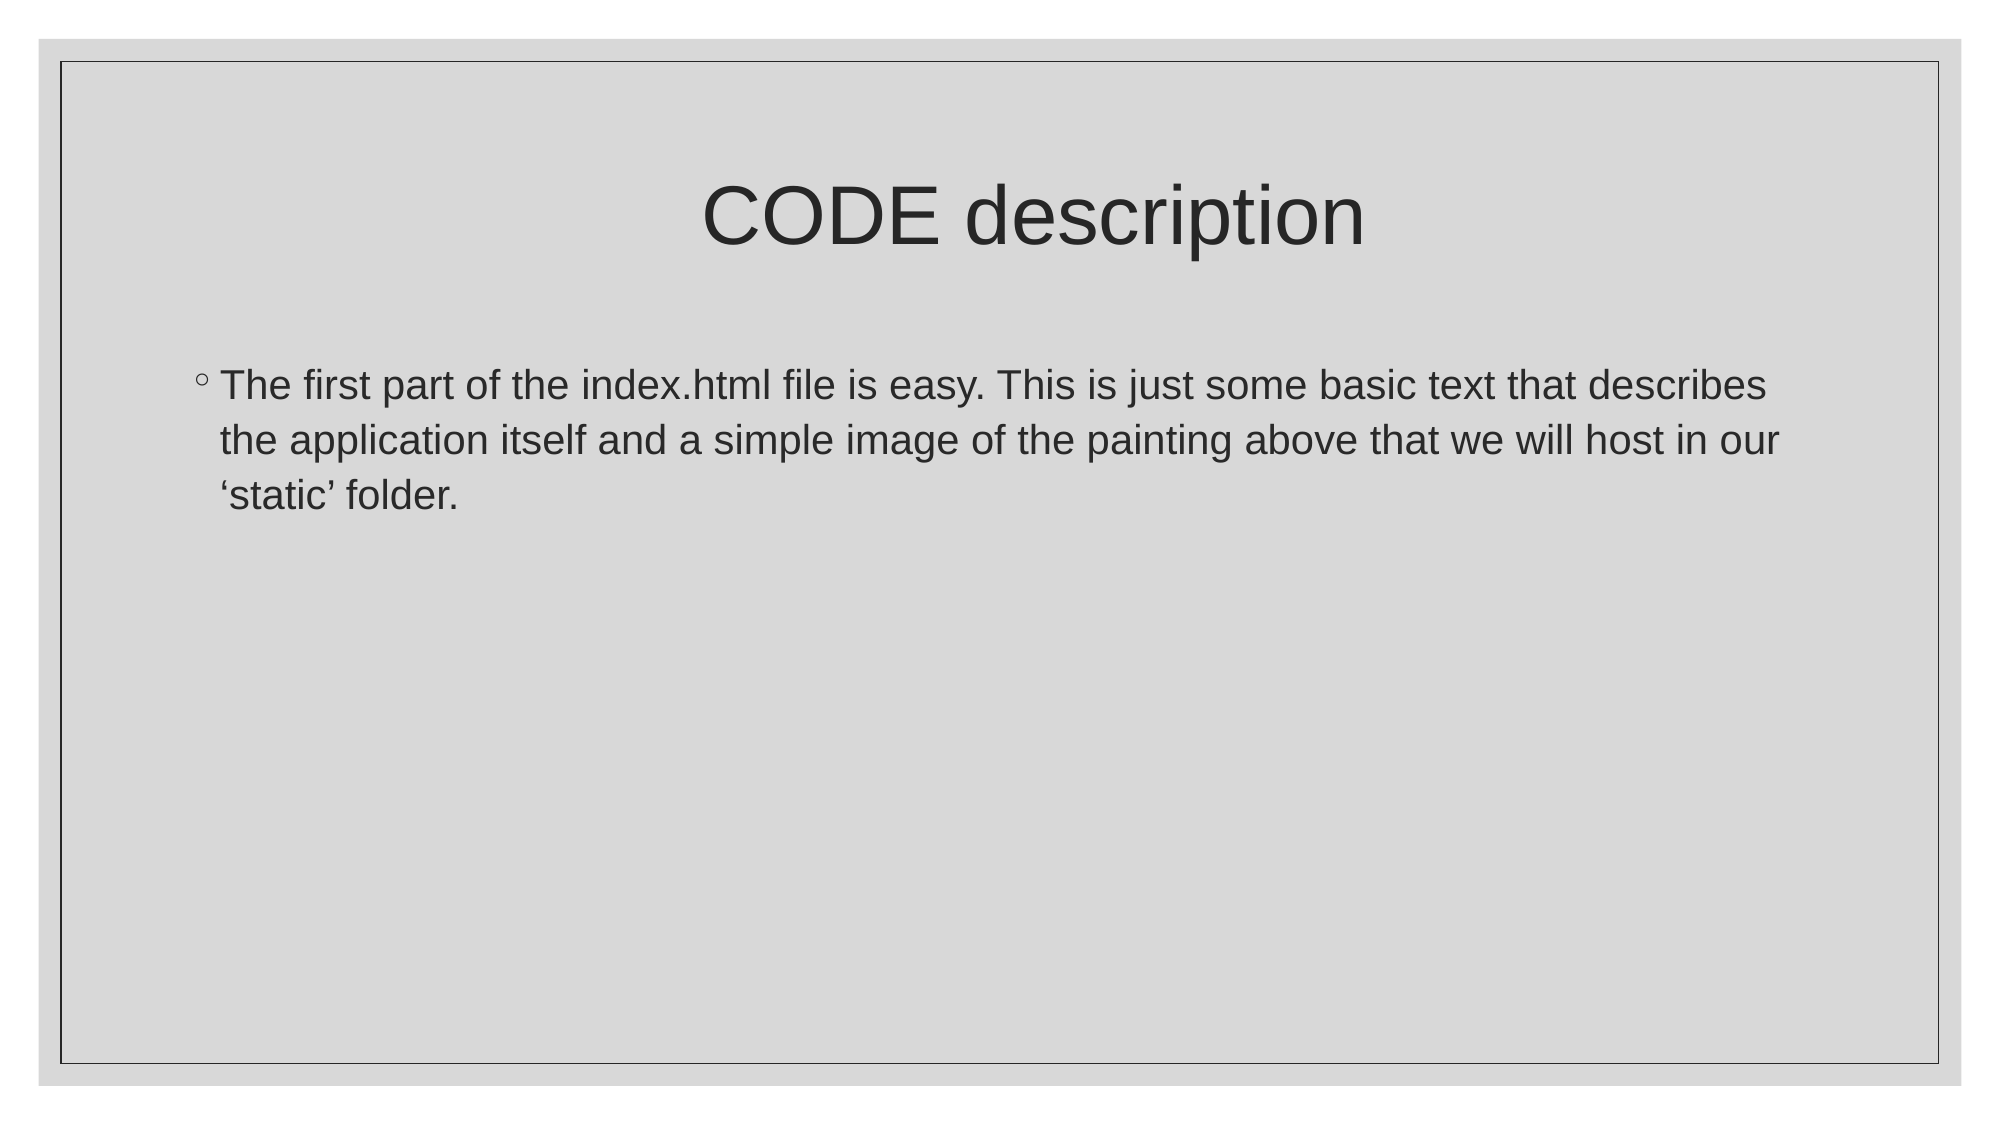

# CODE description
The first part of the index.html file is easy. This is just some basic text that describes the application itself and a simple image of the painting above that we will host in our ‘static’ folder.